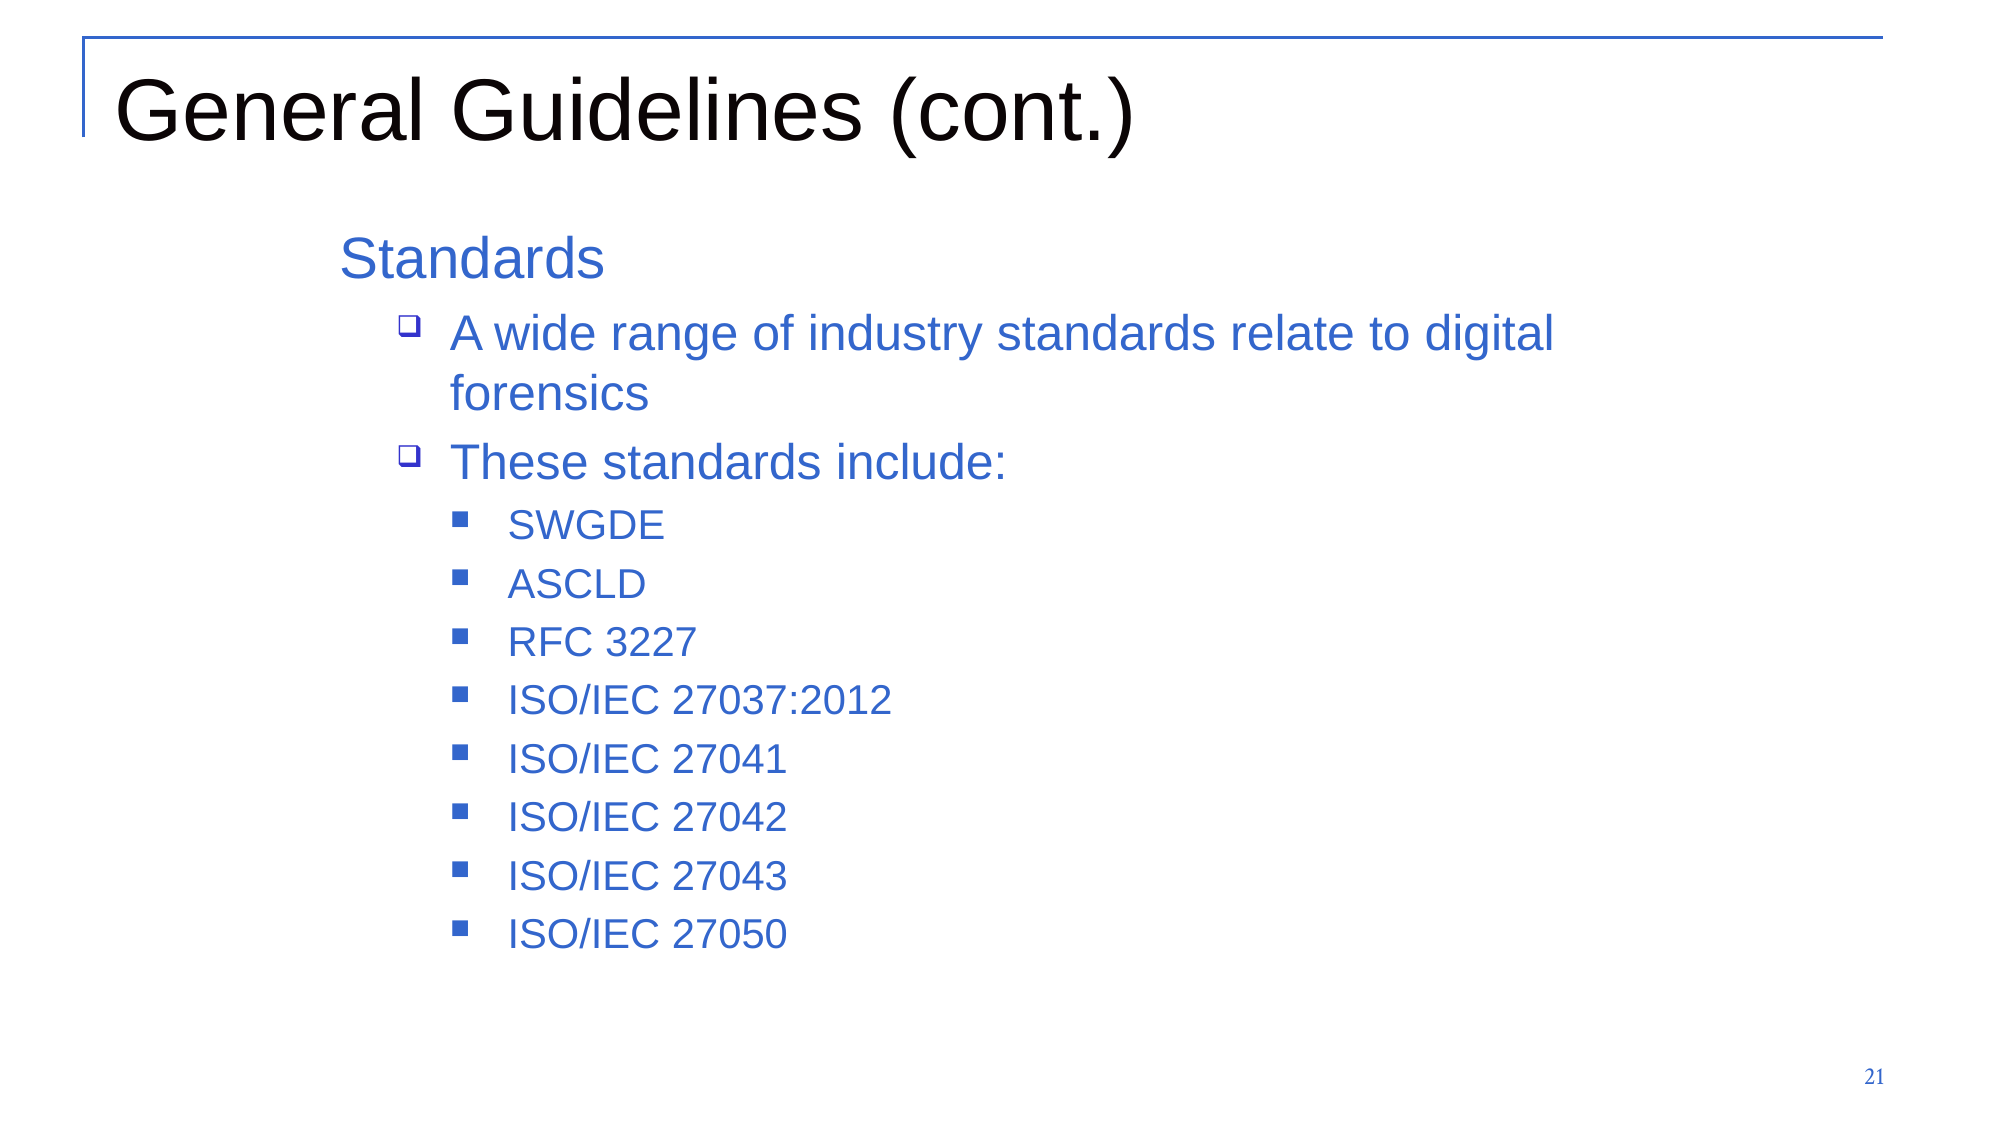

# General Guidelines (cont.)
Standards
A wide range of industry standards relate to digital forensics
These standards include:
SWGDE
ASCLD
RFC 3227
ISO/IEC 27037:2012
ISO/IEC 27041
ISO/IEC 27042
ISO/IEC 27043
ISO/IEC 27050
21